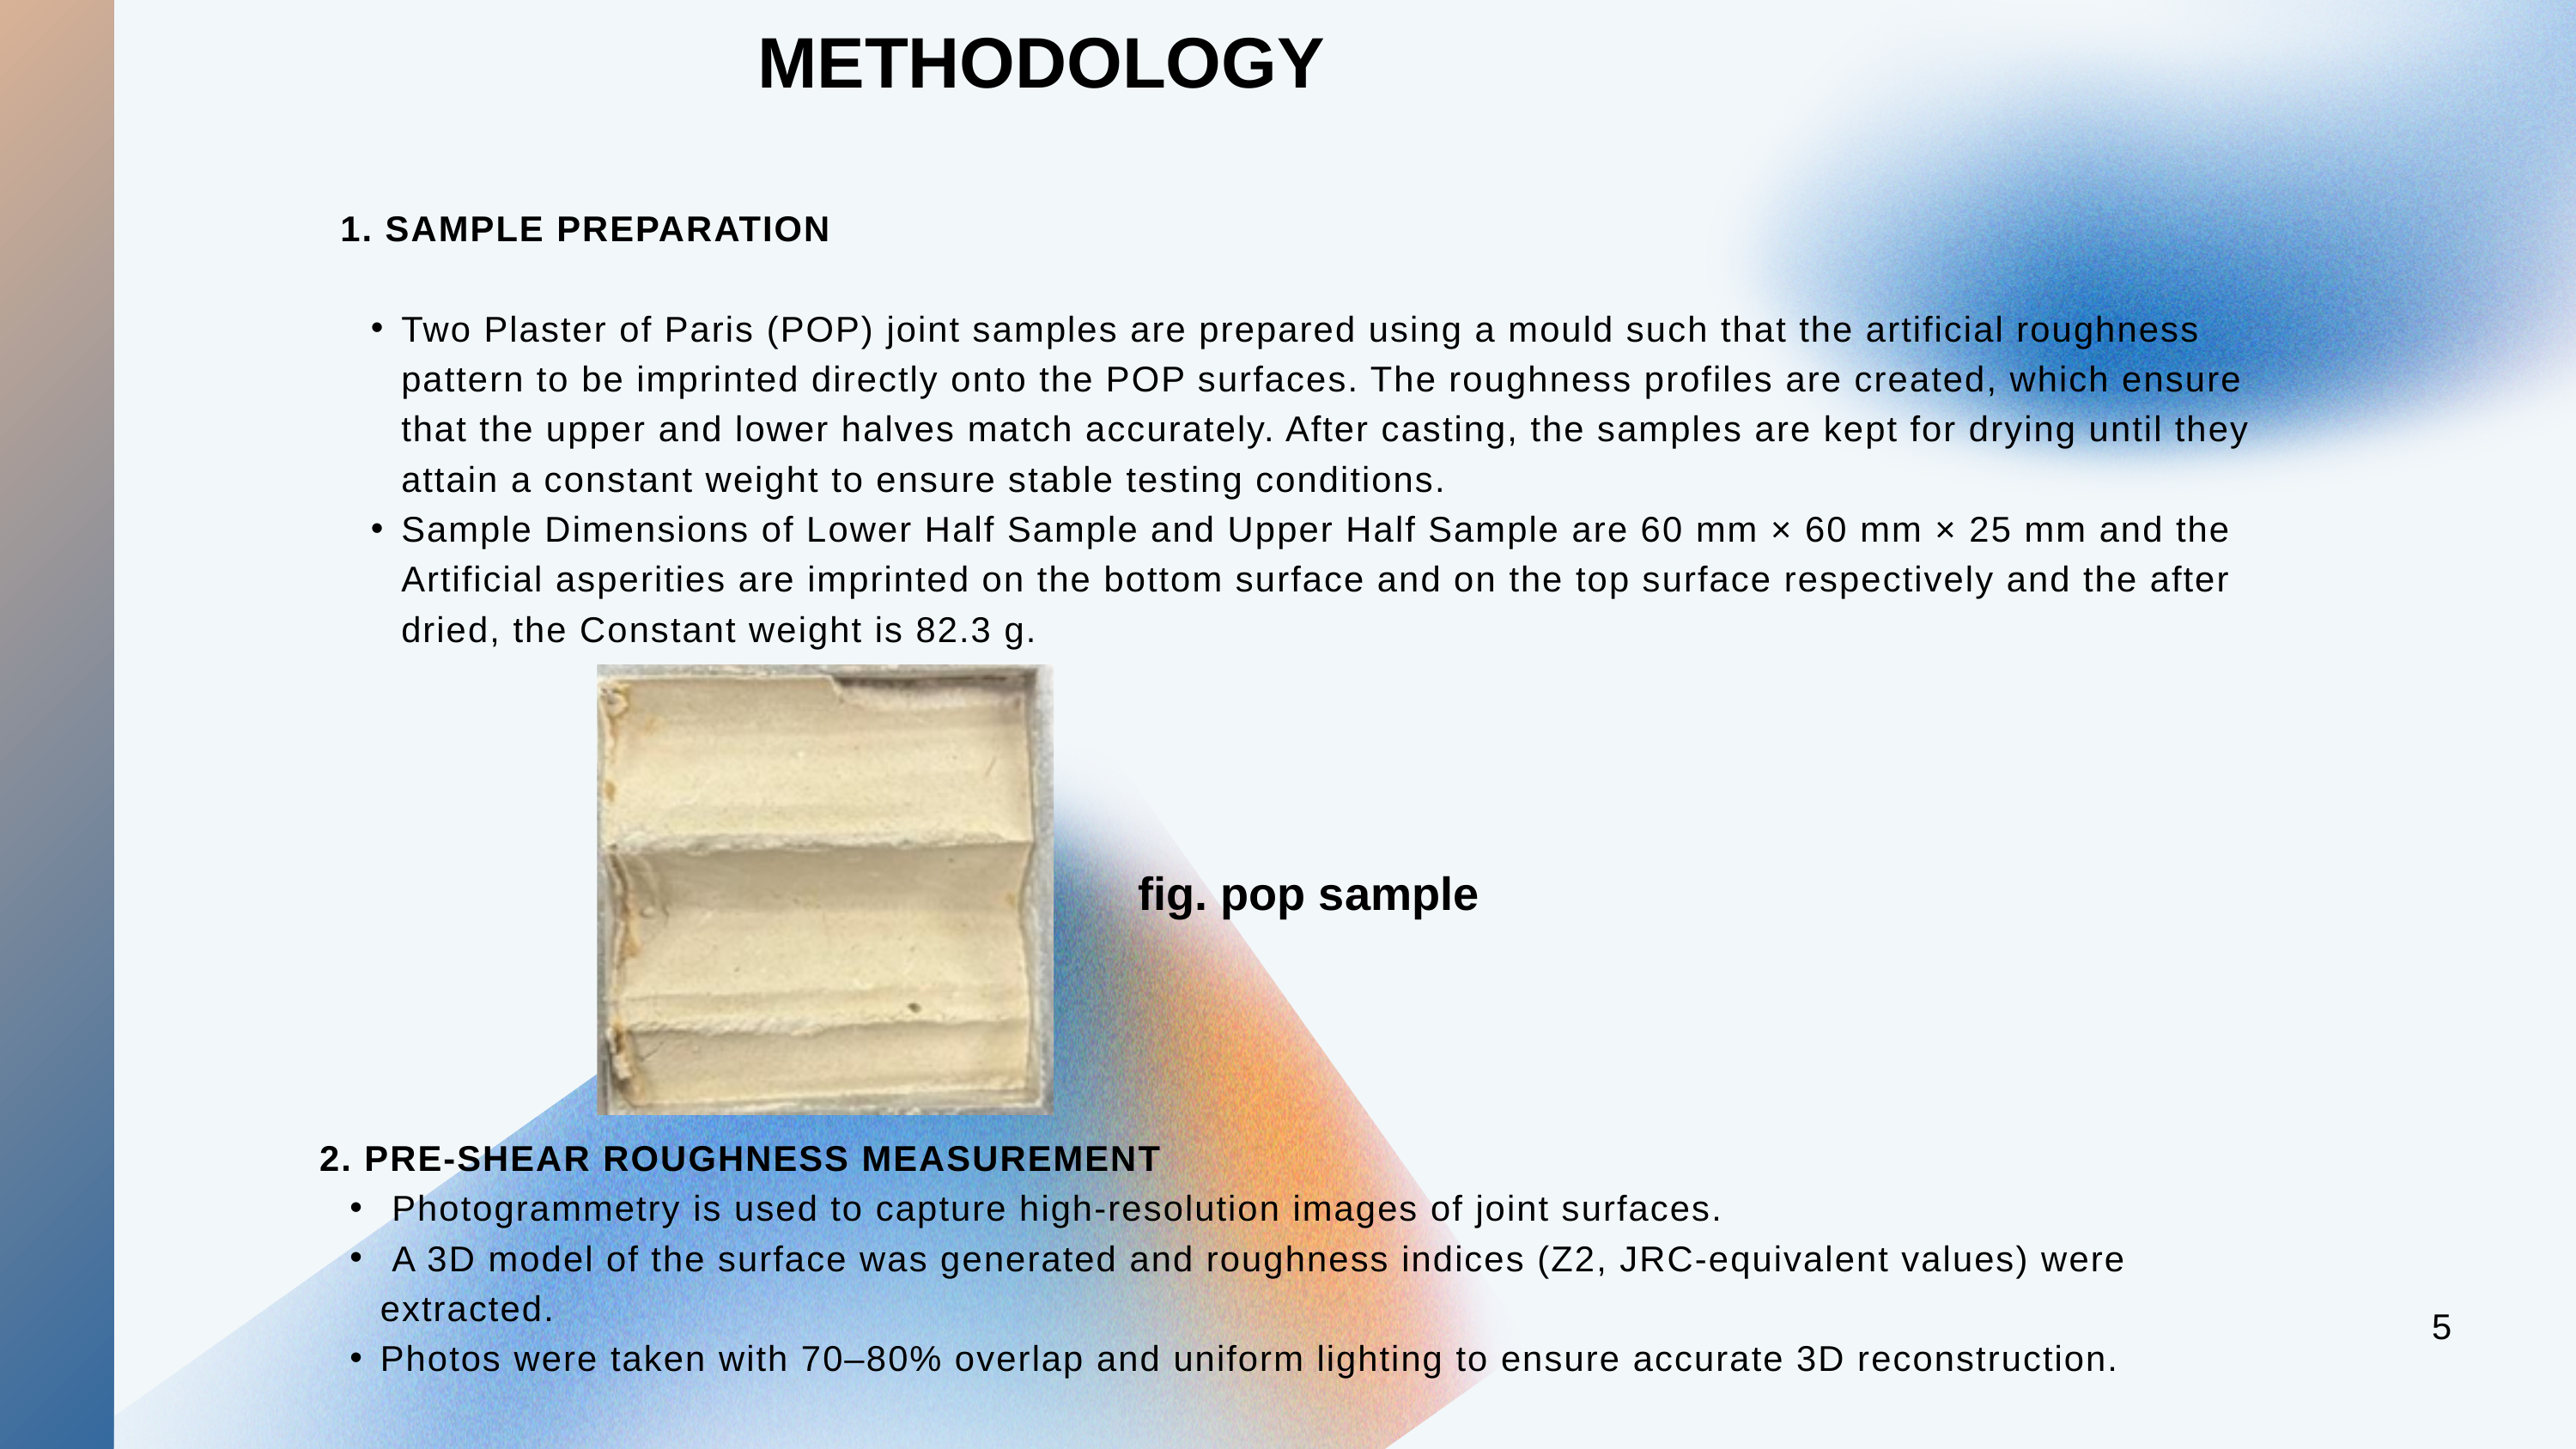

METHODOLOGY
1. SAMPLE PREPARATION

Two Plaster of Paris (POP) joint samples are prepared using a mould such that the artificial roughness pattern to be imprinted directly onto the POP surfaces. The roughness profiles are created, which ensure that the upper and lower halves match accurately. After casting, the samples are kept for drying until they attain a constant weight to ensure stable testing conditions.
Sample Dimensions of Lower Half Sample and Upper Half Sample are 60 mm × 60 mm × 25 mm and the Artificial asperities are imprinted on the bottom surface and on the top surface respectively and the after dried, the Constant weight is 82.3 g.

fig. pop sample
2. PRE-SHEAR ROUGHNESS MEASUREMENT
 Photogrammetry is used to capture high-resolution images of joint surfaces.
 A 3D model of the surface was generated and roughness indices (Z2, JRC-equivalent values) were    extracted.
Photos were taken with 70–80% overlap and uniform lighting to ensure accurate 3D reconstruction.

5